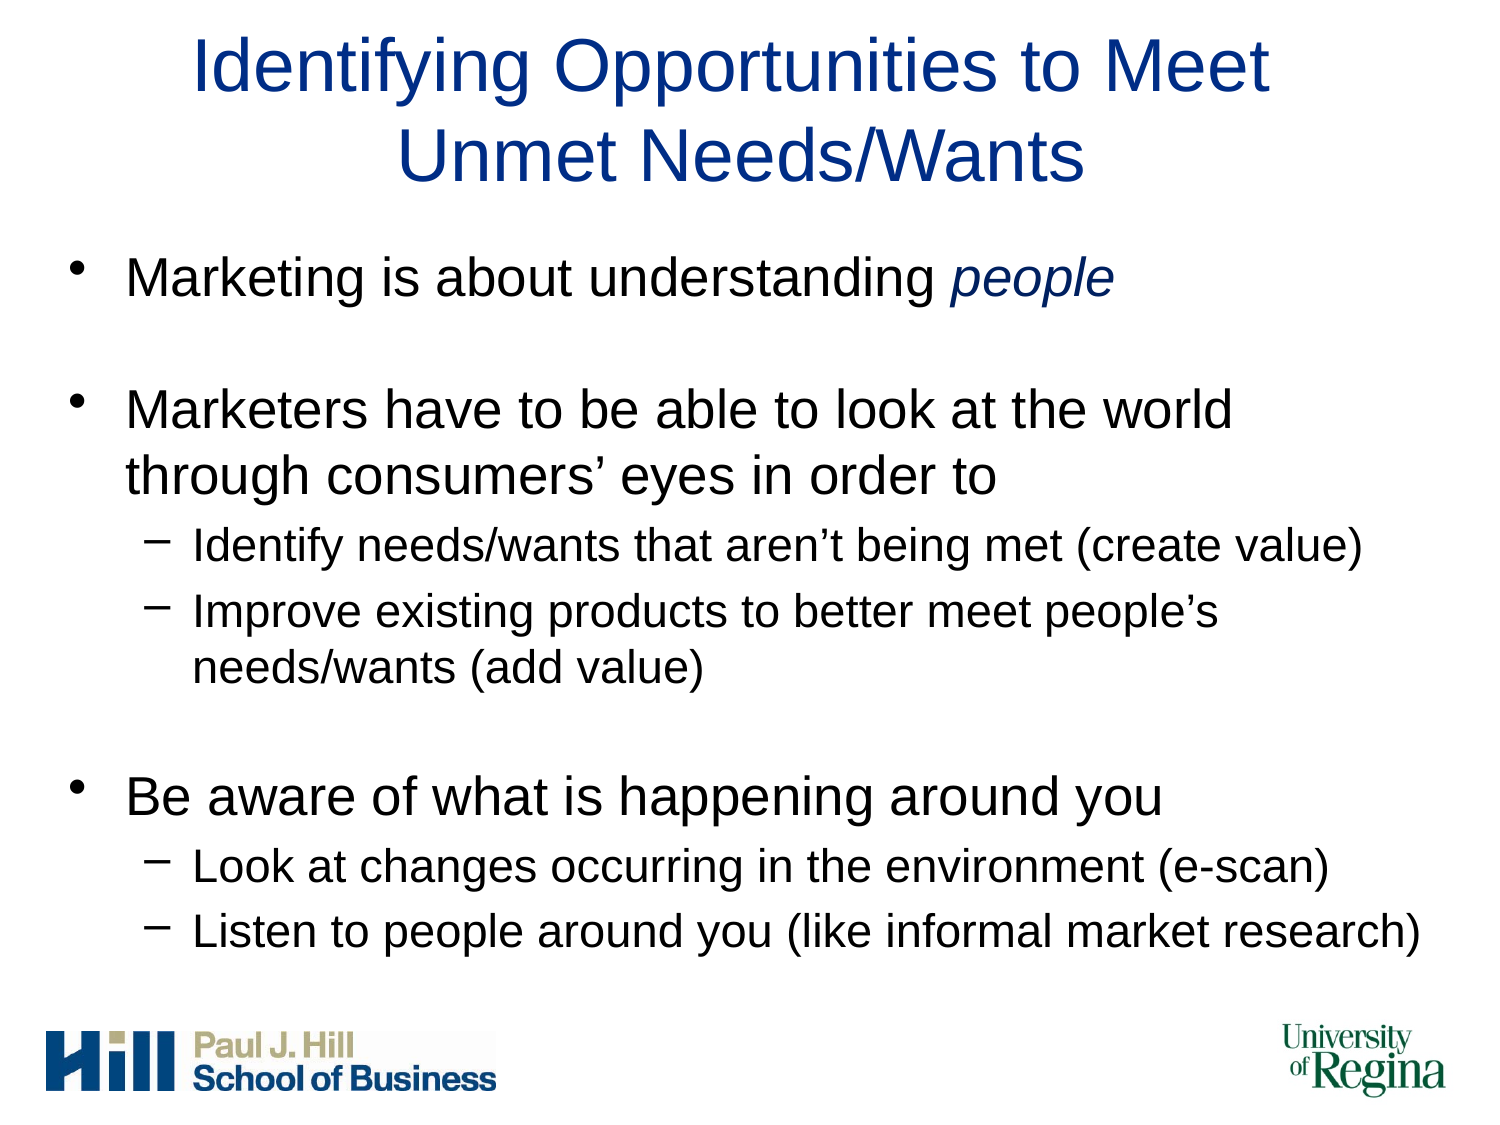

# Identifying Opportunities to Meet Unmet Needs/Wants
Marketing is about understanding people

Marketers have to be able to look at the world through consumers’ eyes in order to
Identify needs/wants that aren’t being met (create value)
Improve existing products to better meet people’s needs/wants (add value)

Be aware of what is happening around you
Look at changes occurring in the environment (e-scan)
Listen to people around you (like informal market research)